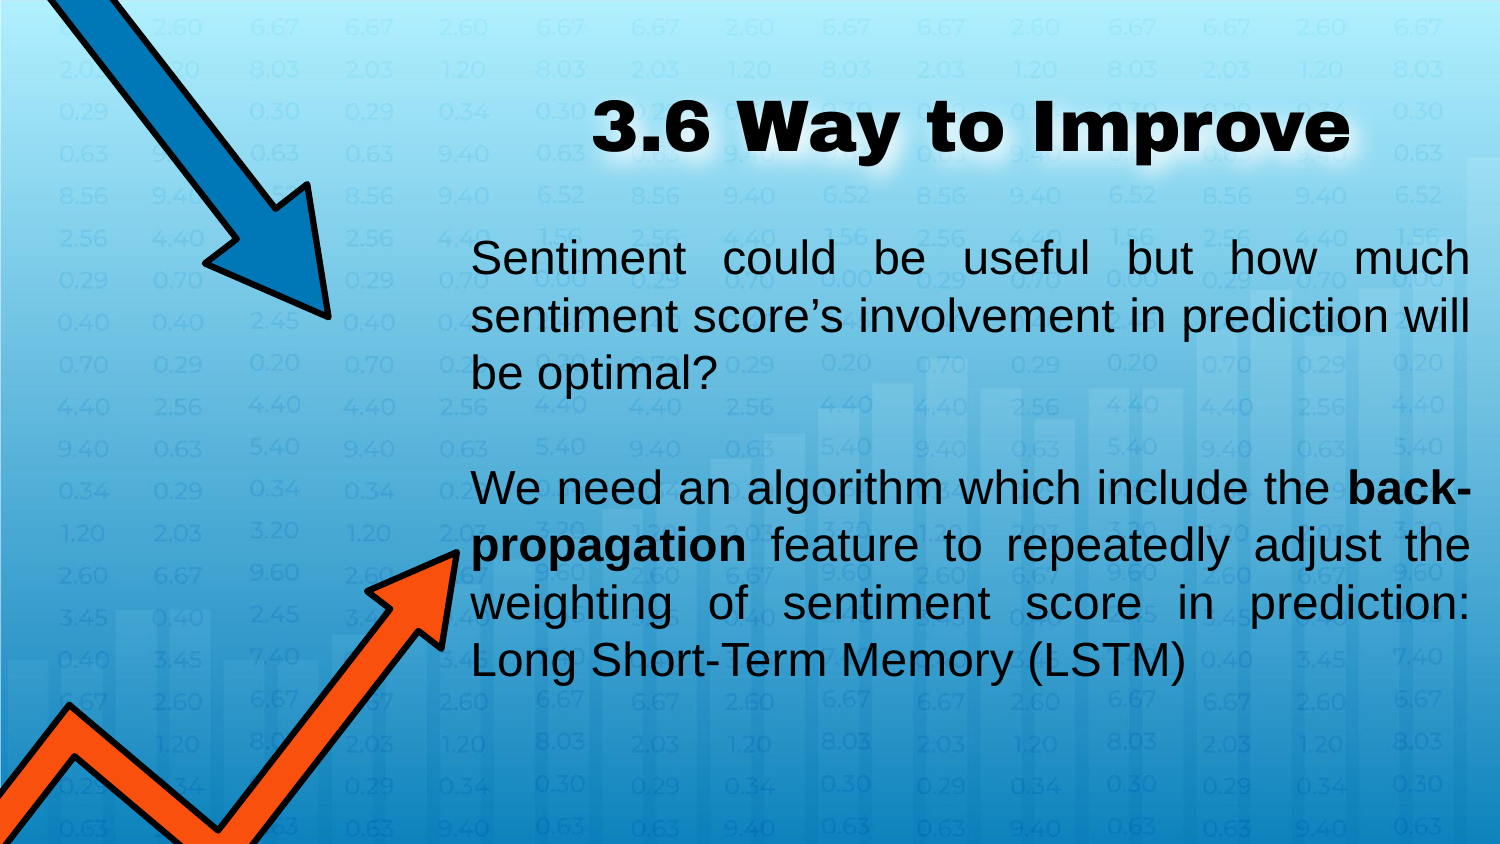

# 3.6 Way to Improve
Sentiment could be useful but how much sentiment score’s involvement in prediction will be optimal?

We need an algorithm which include the back-propagation feature to repeatedly adjust the weighting of sentiment score in prediction: Long Short-Term Memory (LSTM)